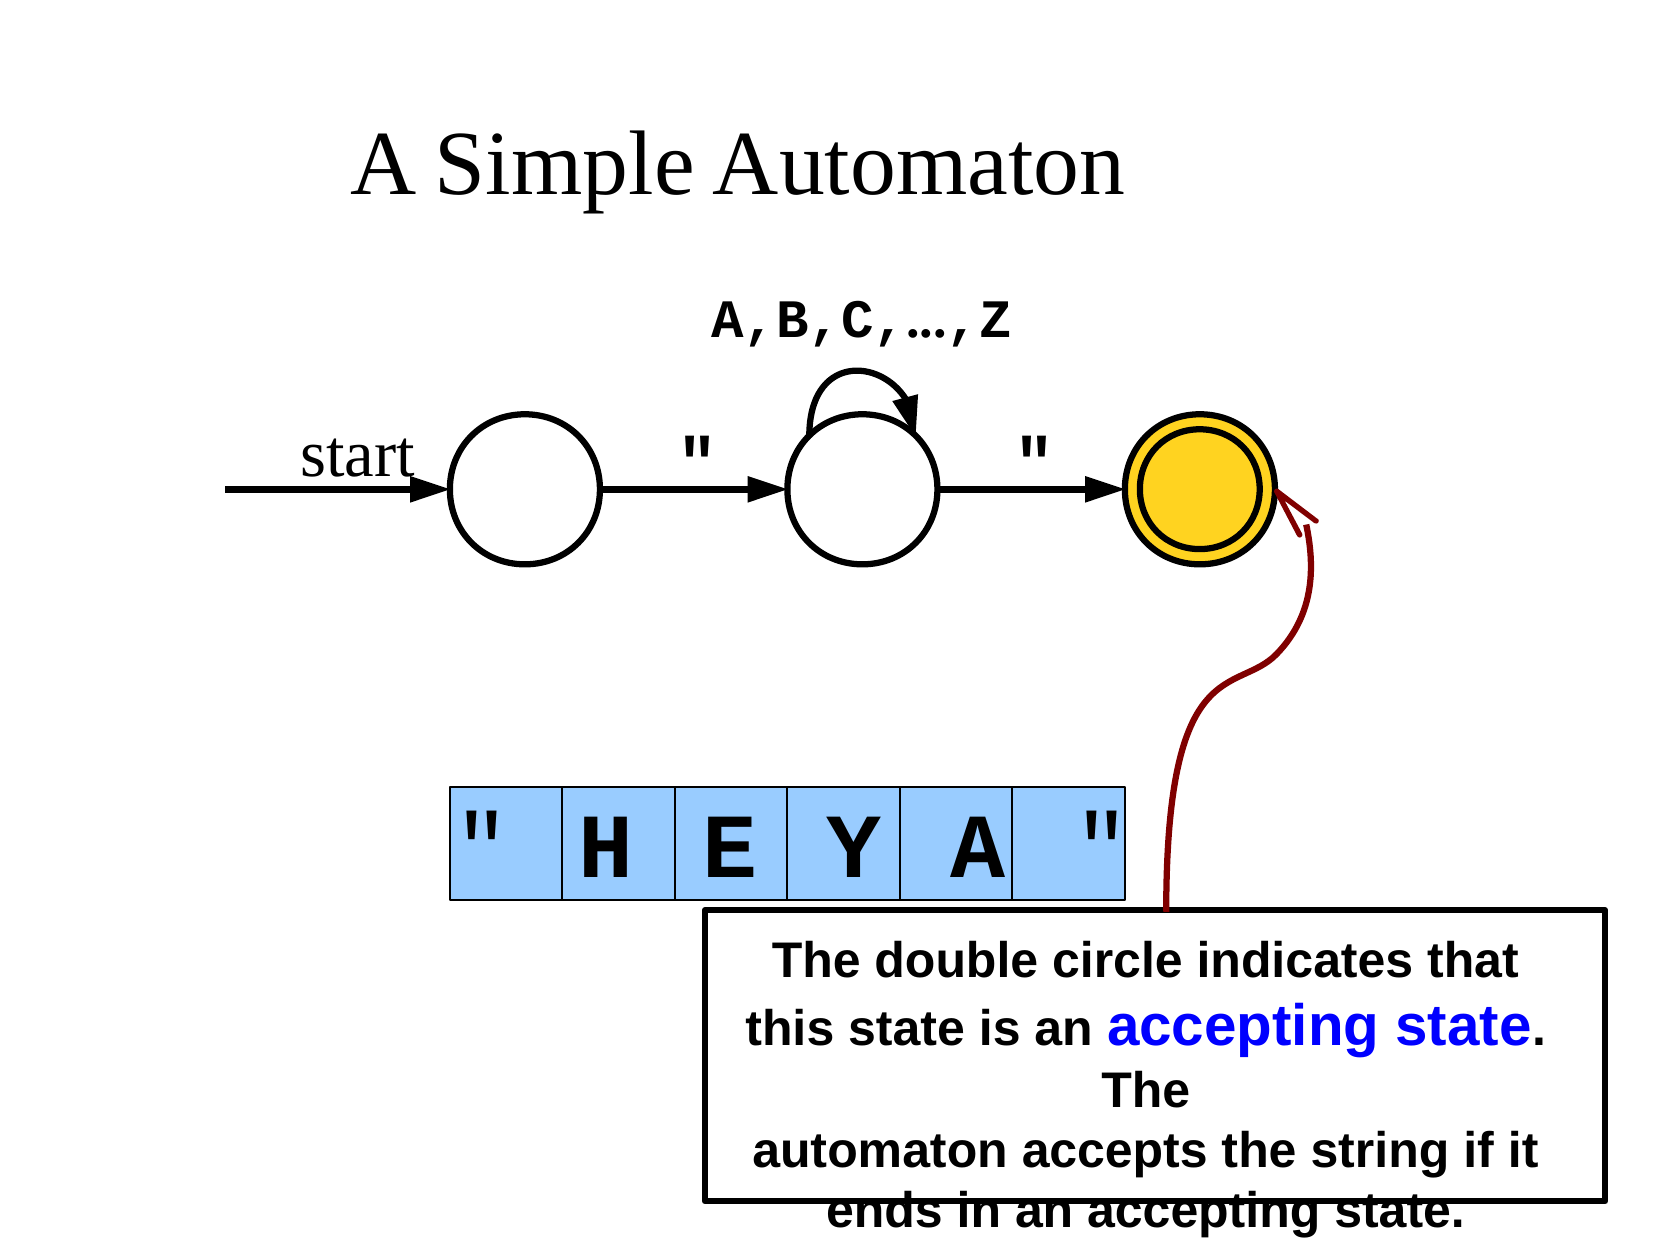

A Simple Automaton

	A,B,C,...,Z

"
"
start

"   H   E   Y   A   "

The double circle indicates that this state is an accepting state. The
automaton accepts the string if it ends in an accepting state.